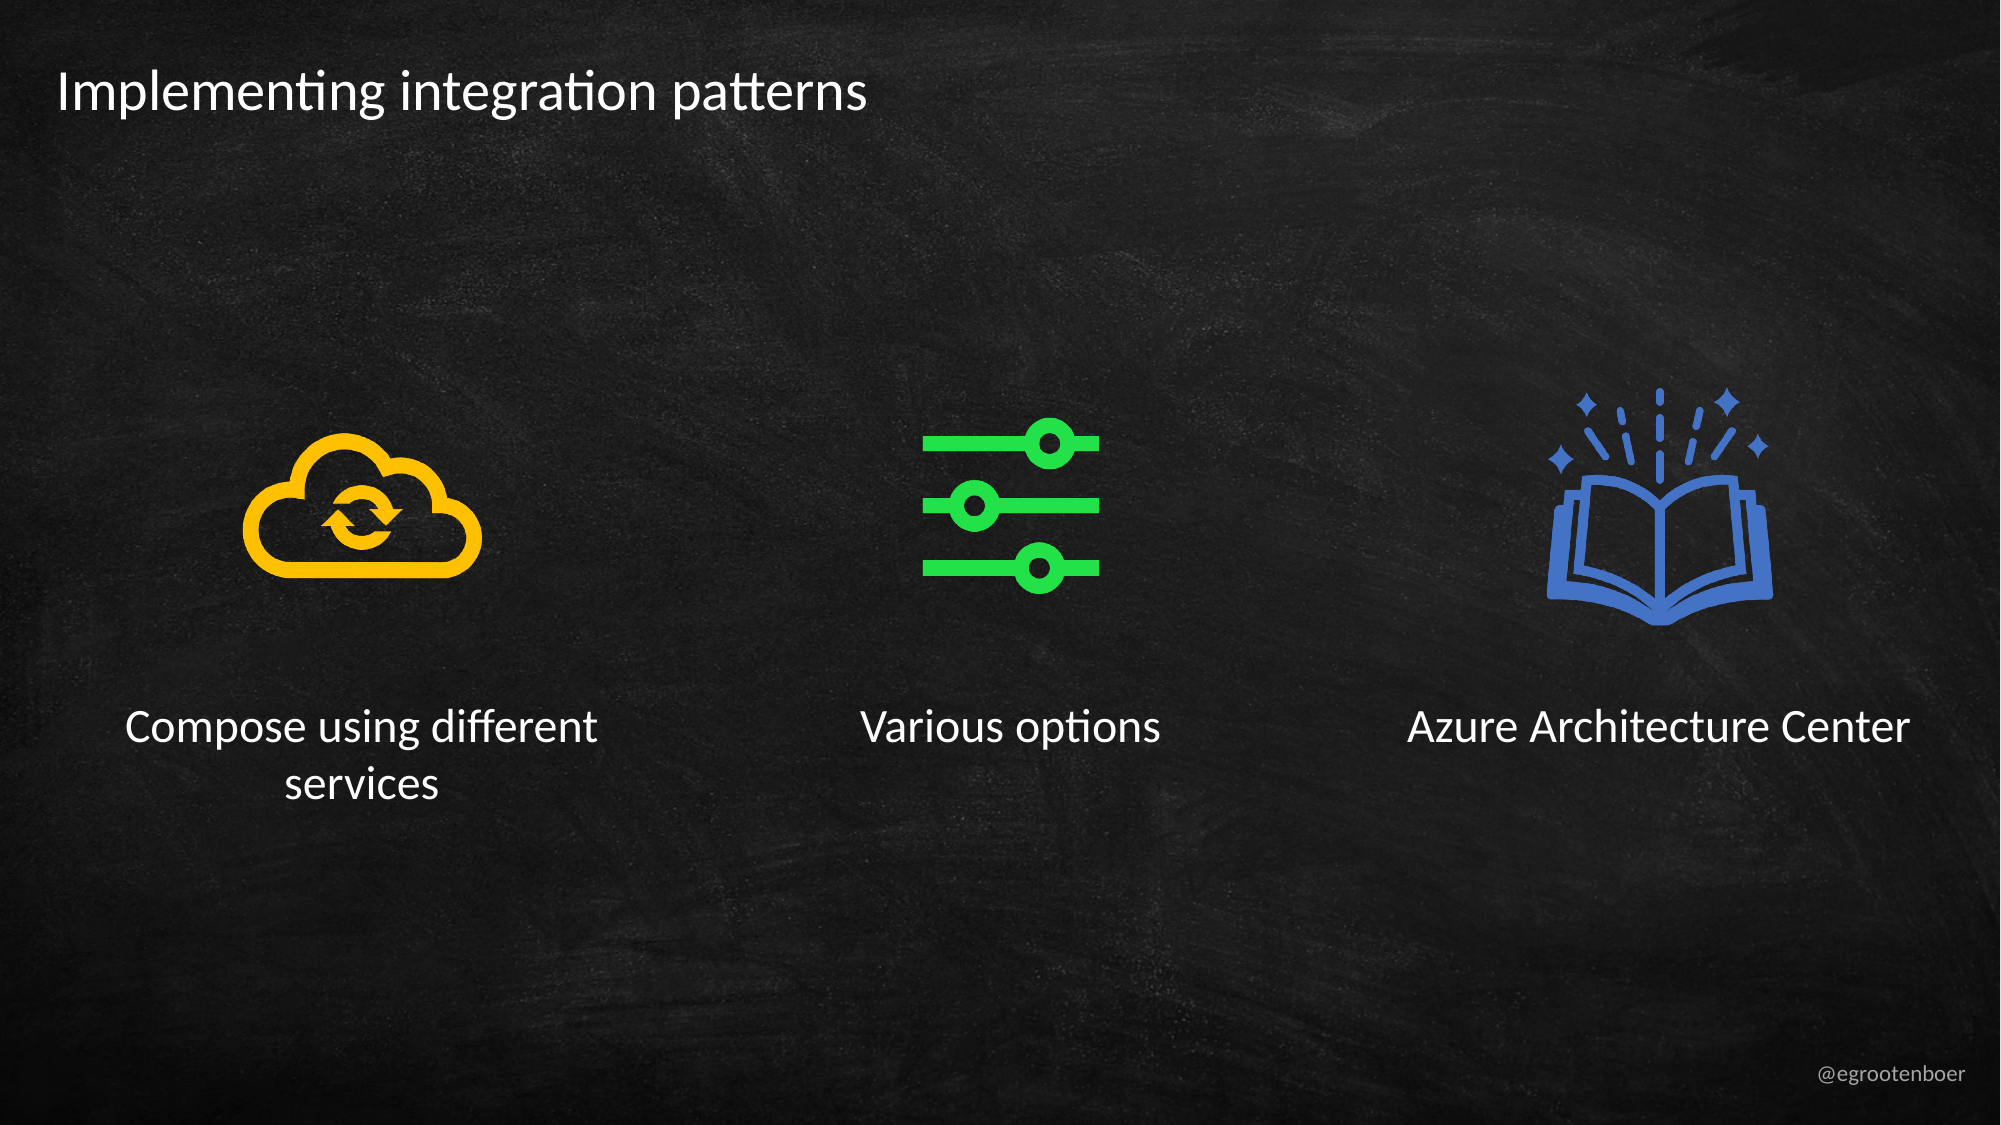

# Implementing integration patterns
Compose using different services
Various options
Azure Architecture Center